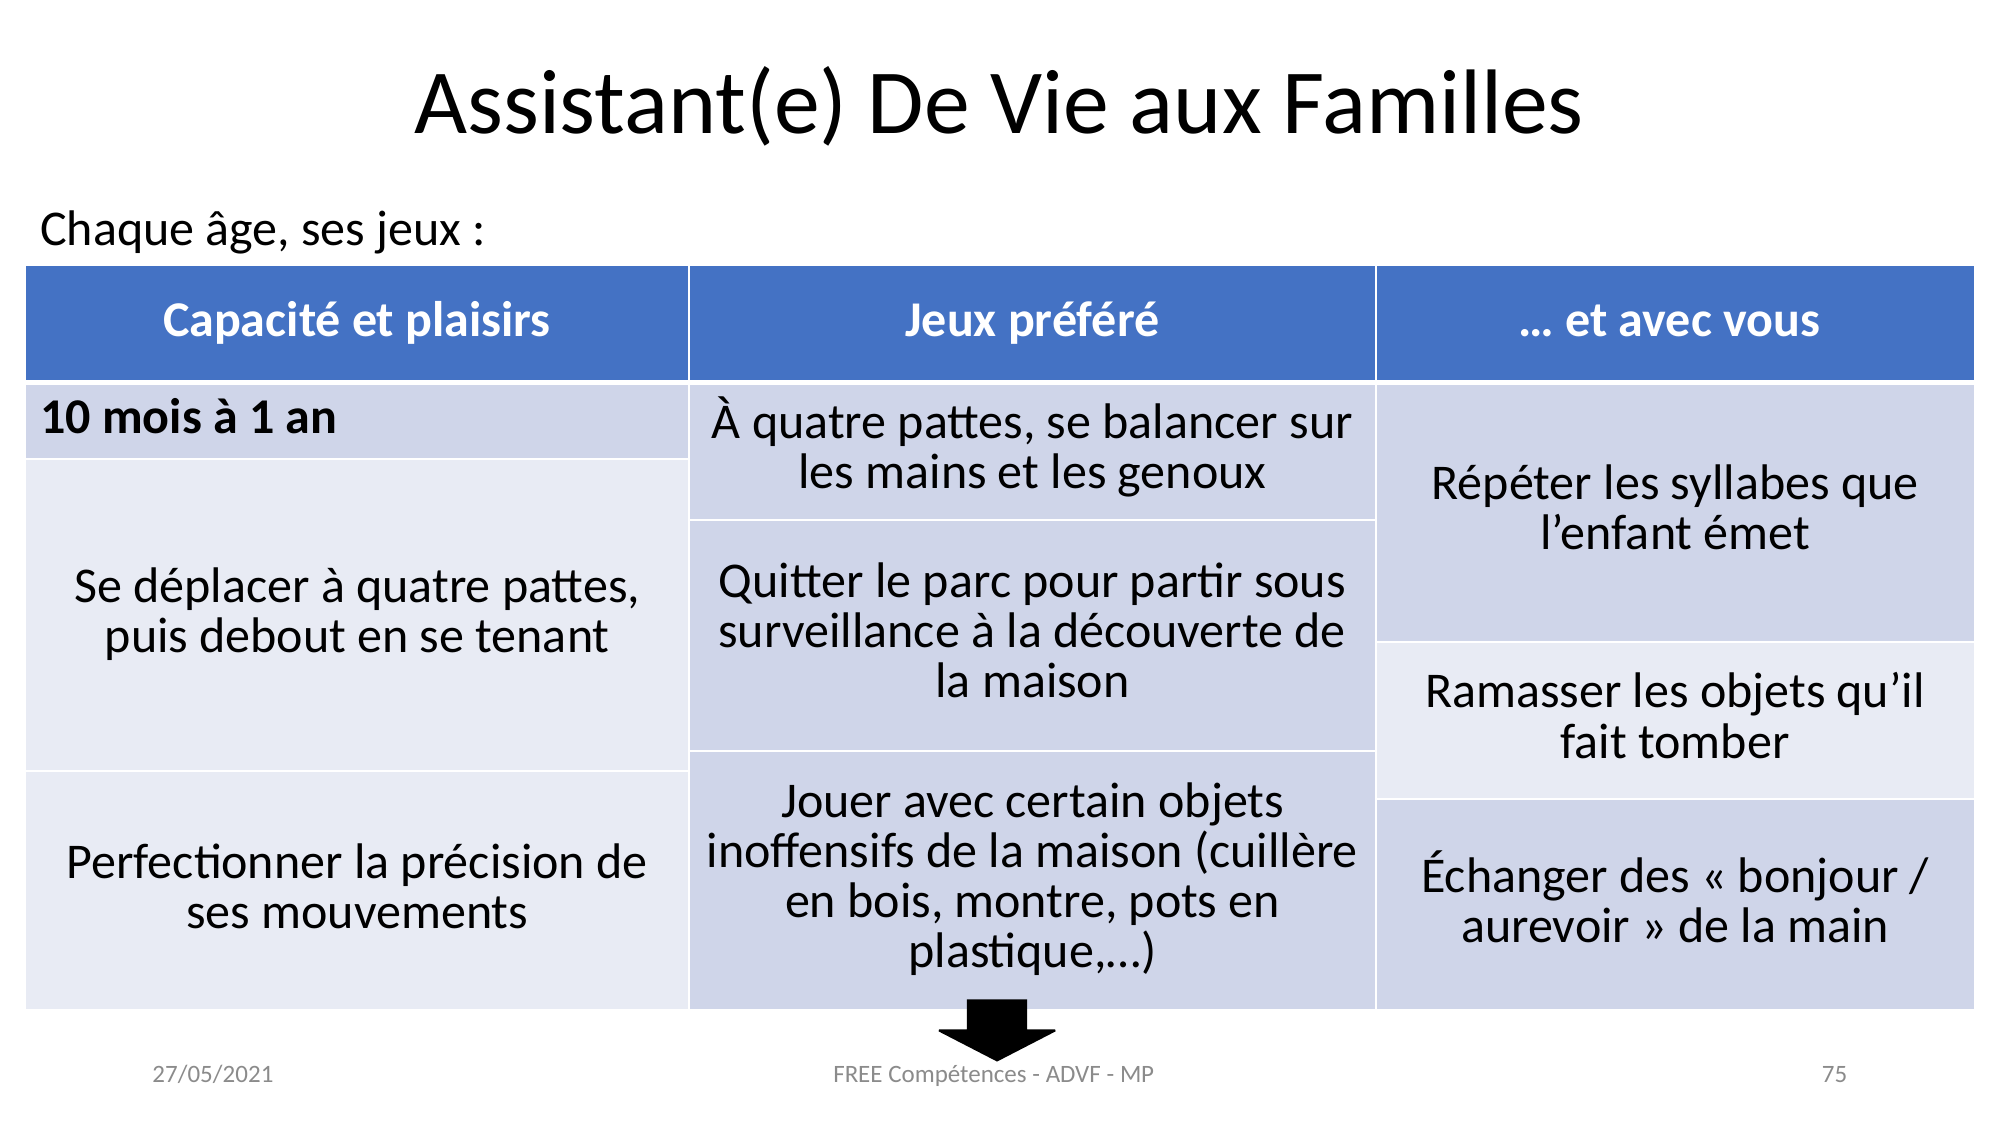

Assistant(e) De Vie aux Familles
Chaque âge, ses jeux :
| Capacité et plaisirs | Jeux préféré | … et avec vous |
| --- | --- | --- |
| 10 mois à 1 an | À quatre pattes, se balancer sur les mains et les genoux | Répéter les syllabes que l’enfant émet |
| Se déplacer à quatre pattes, puis debout en se tenant |  |  |
|  | Quitter le parc pour partir sous surveillance à la découverte de la maison |  |
|  |  | Ramasser les objets qu’il fait tomber |
|  | Jouer avec certain objets inoffensifs de la maison (cuillère en bois, montre, pots en plastique,…) |  |
| Perfectionner la précision de ses mouvements |  |  |
|  |  | Échanger des « bonjour / aurevoir » de la main |

27/05/2021
FREE Compétences - ADVF - MP
75